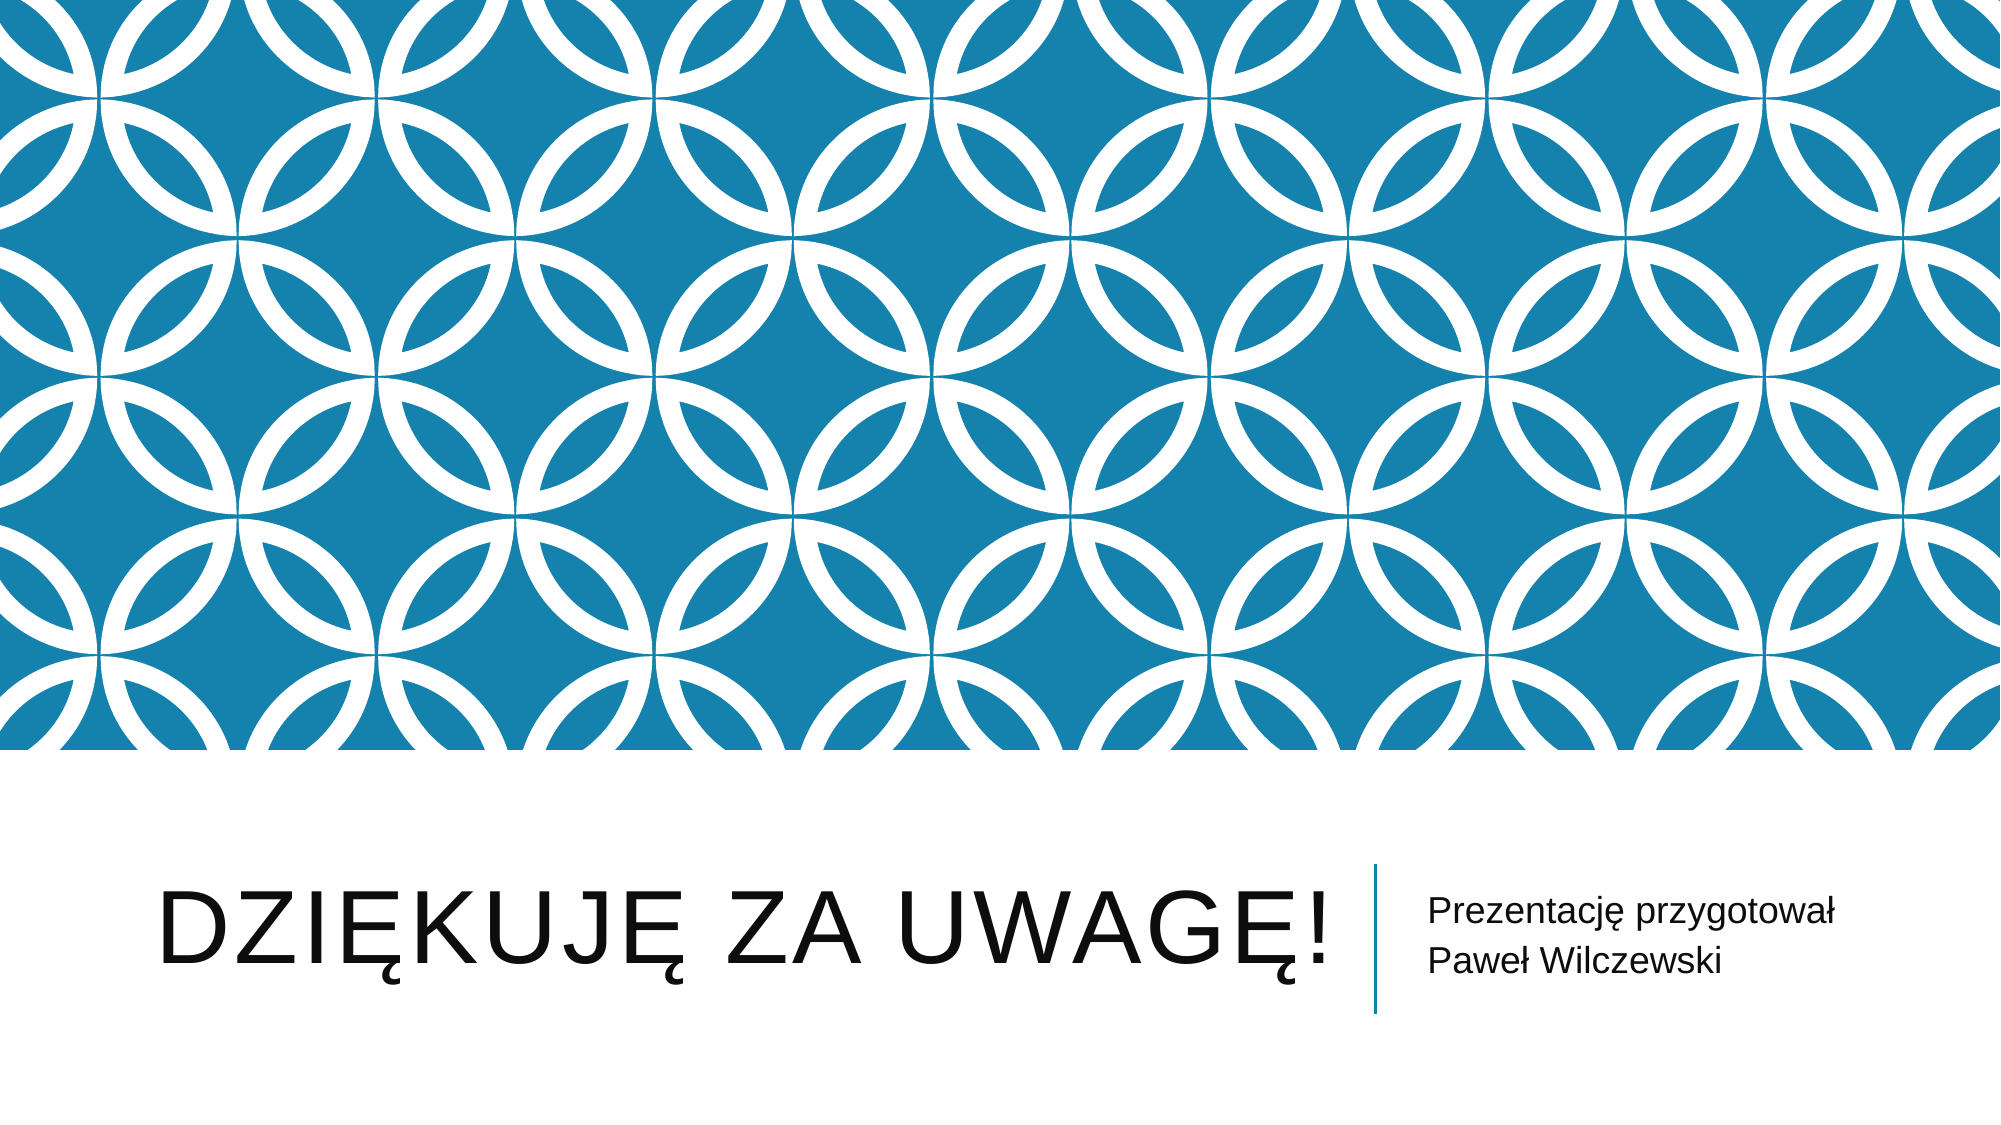

# Dziękuję za uwagę!
Prezentację przygotował
Paweł Wilczewski